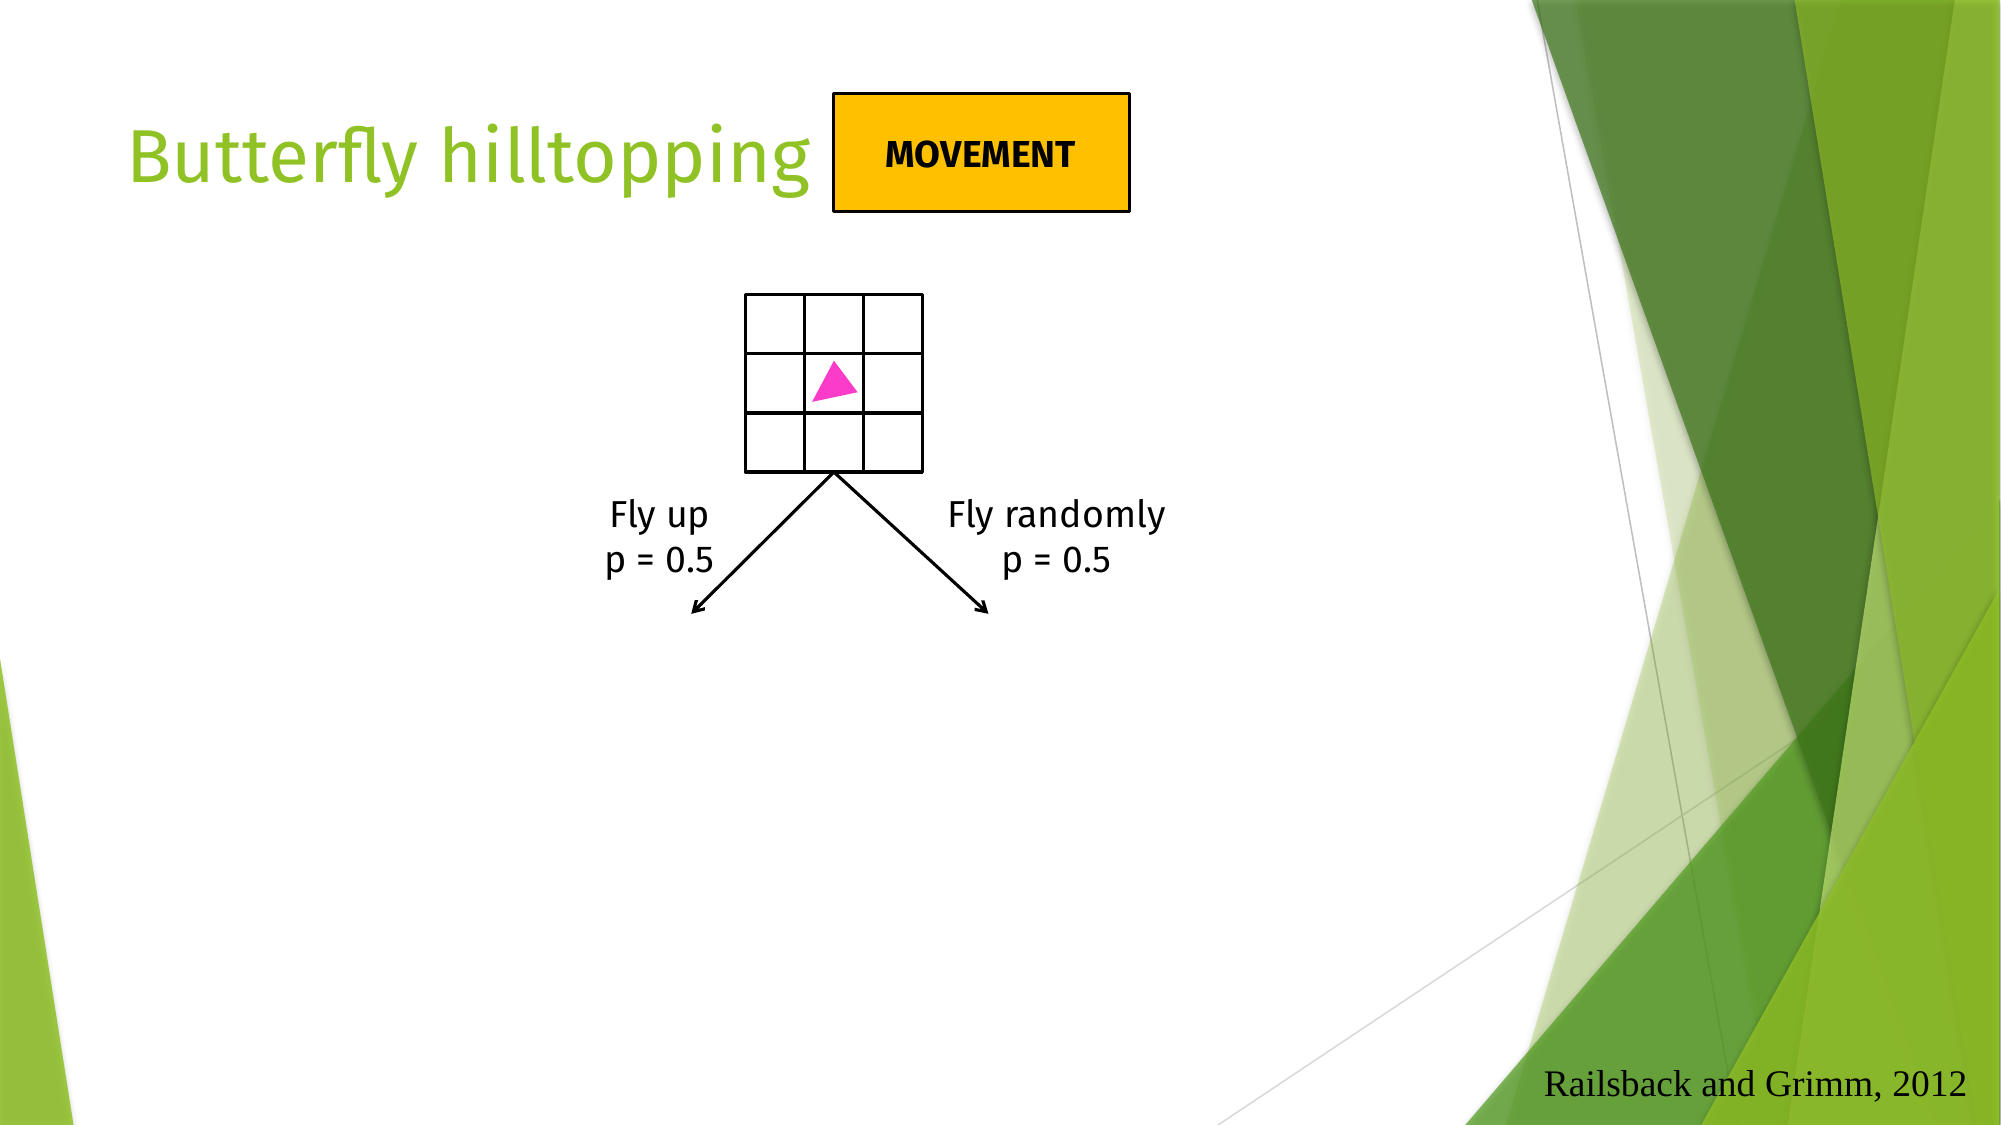

# Butterfly hilltopping
MOVEMENT

Fly up
p = 0.5
Fly randomly
p = 0.5
Railsback and Grimm, 2012